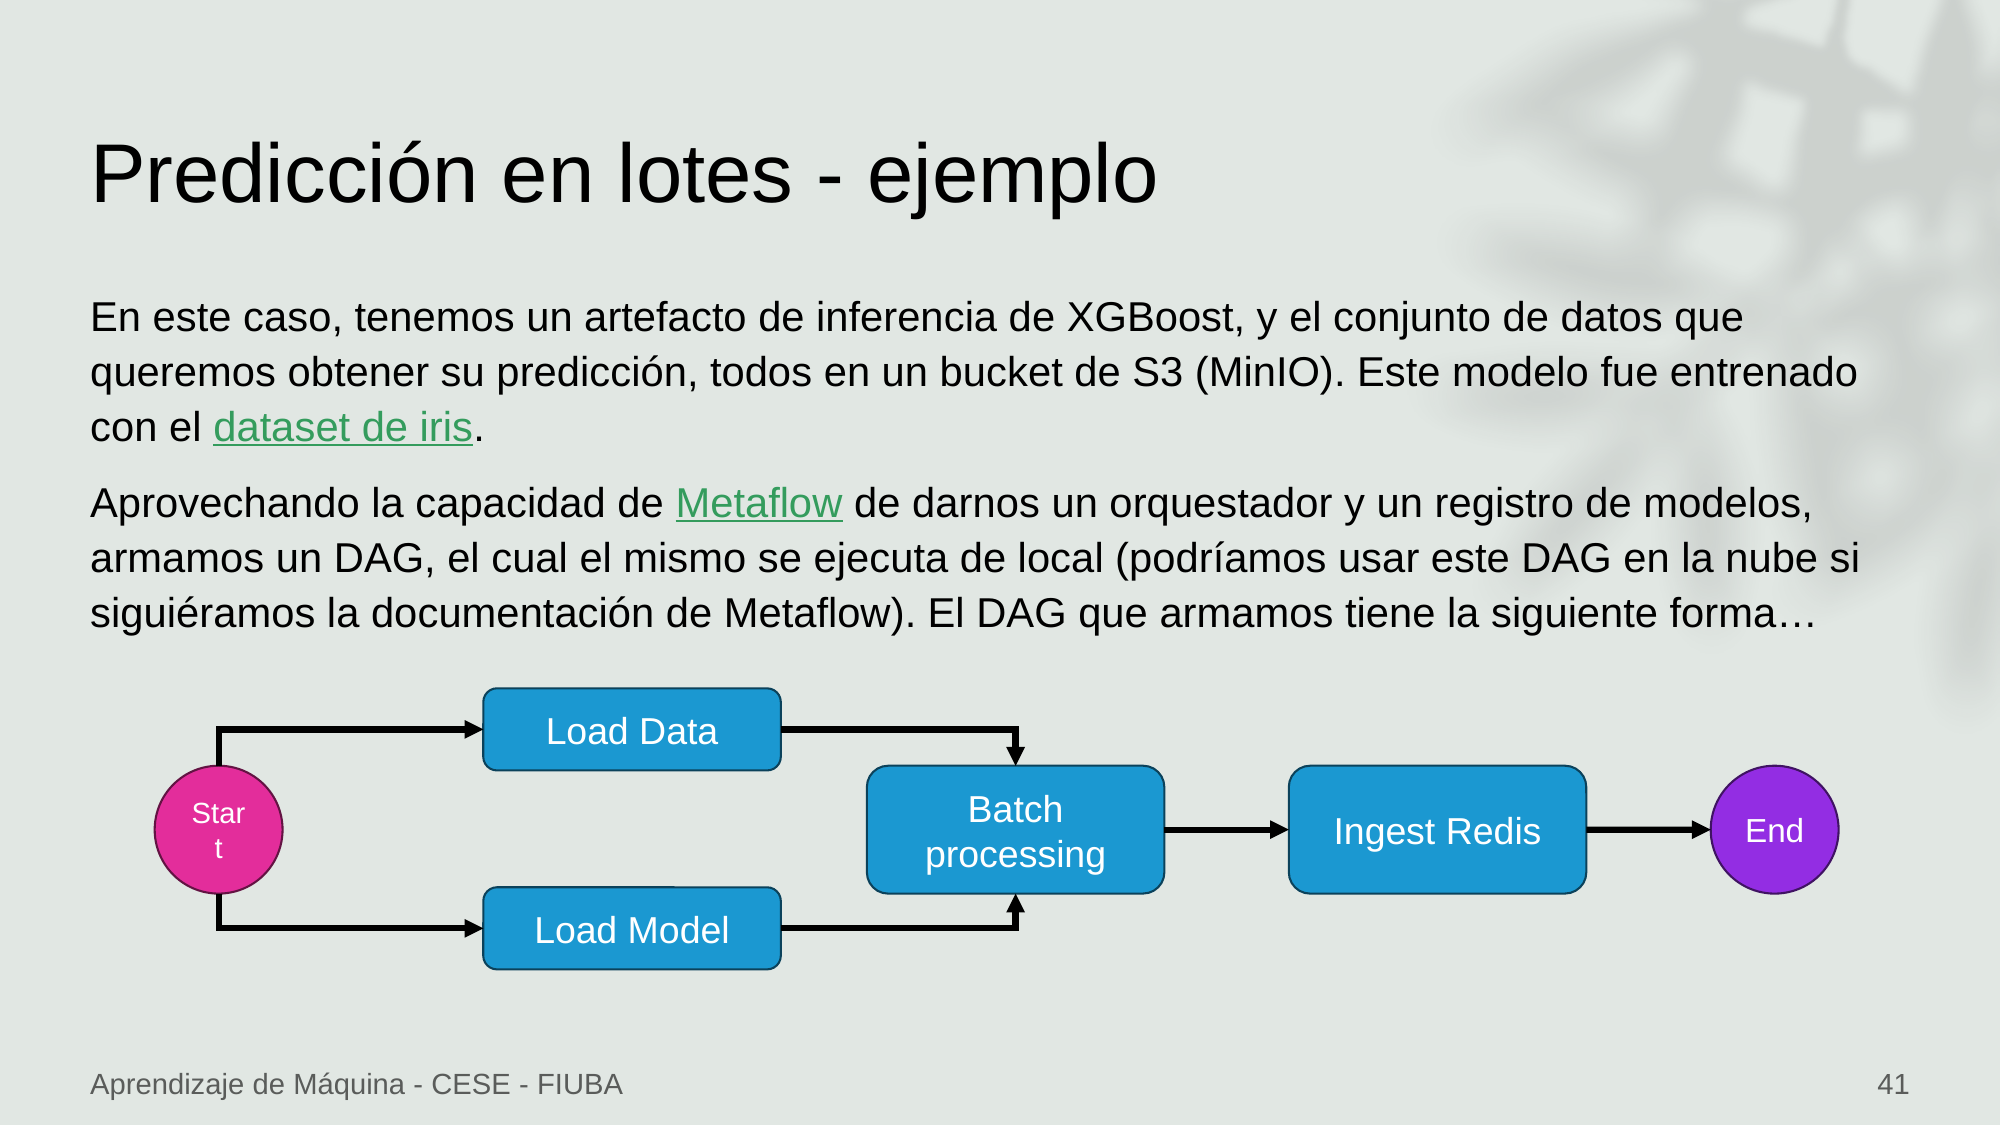

# Predicción en lotes - ejemplo
En este caso, tenemos un artefacto de inferencia de XGBoost, y el conjunto de datos que queremos obtener su predicción, todos en un bucket de S3 (MinIO). Este modelo fue entrenado con el dataset de iris.
Aprovechando la capacidad de Metaflow de darnos un orquestador y un registro de modelos, armamos un DAG, el cual el mismo se ejecuta de local (podríamos usar este DAG en la nube si siguiéramos la documentación de Metaflow). El DAG que armamos tiene la siguiente forma…
Load Data
End
Ingest Redis
Start
Batch processing
Load Model
Aprendizaje de Máquina - CESE - FIUBA
41